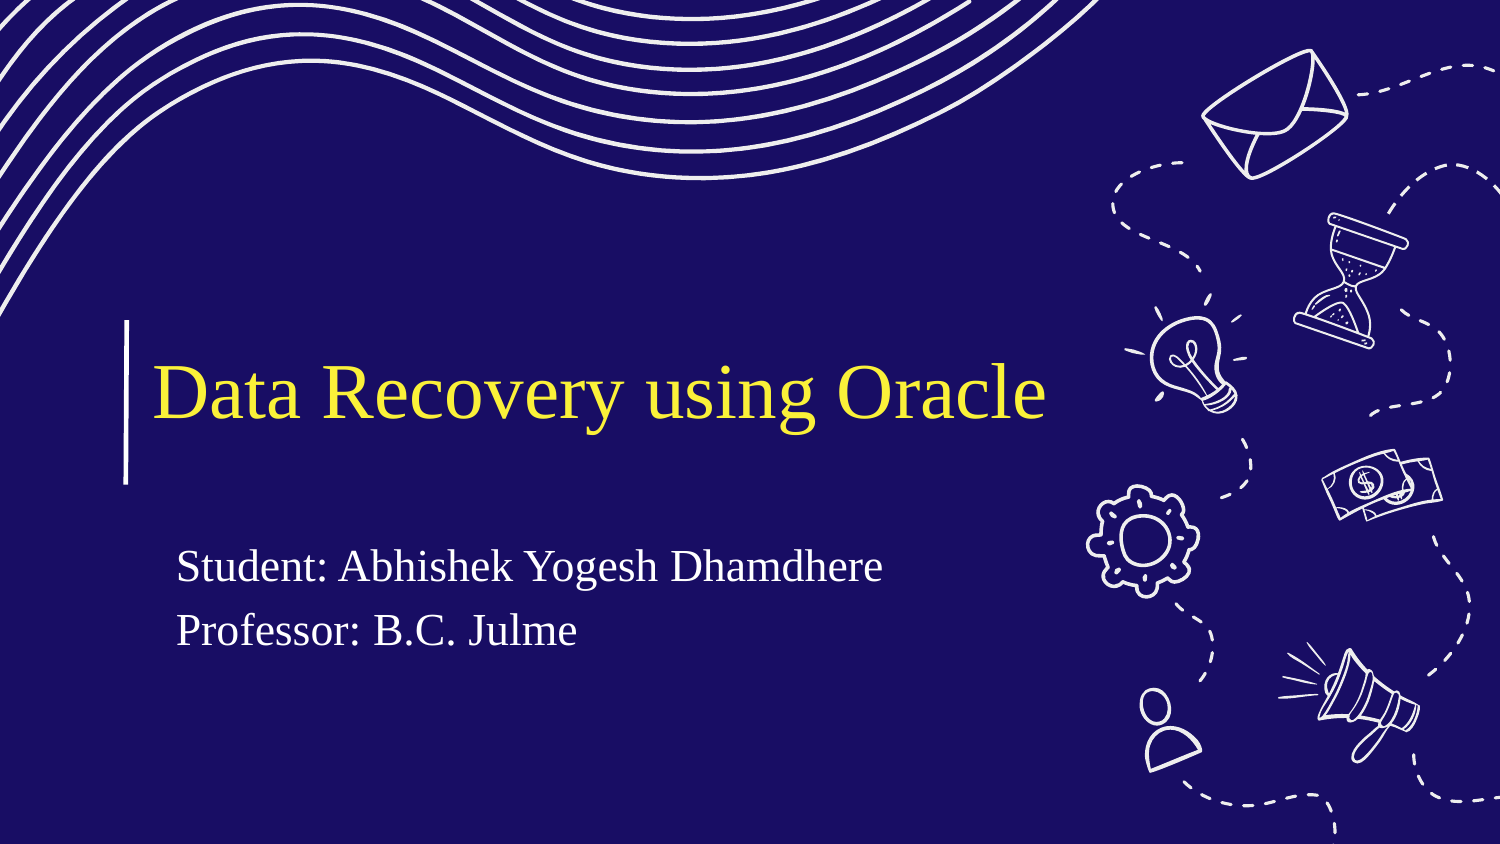

# Data Recovery using Oracle
Student: Abhishek Yogesh Dhamdhere
Professor: B.C. Julme